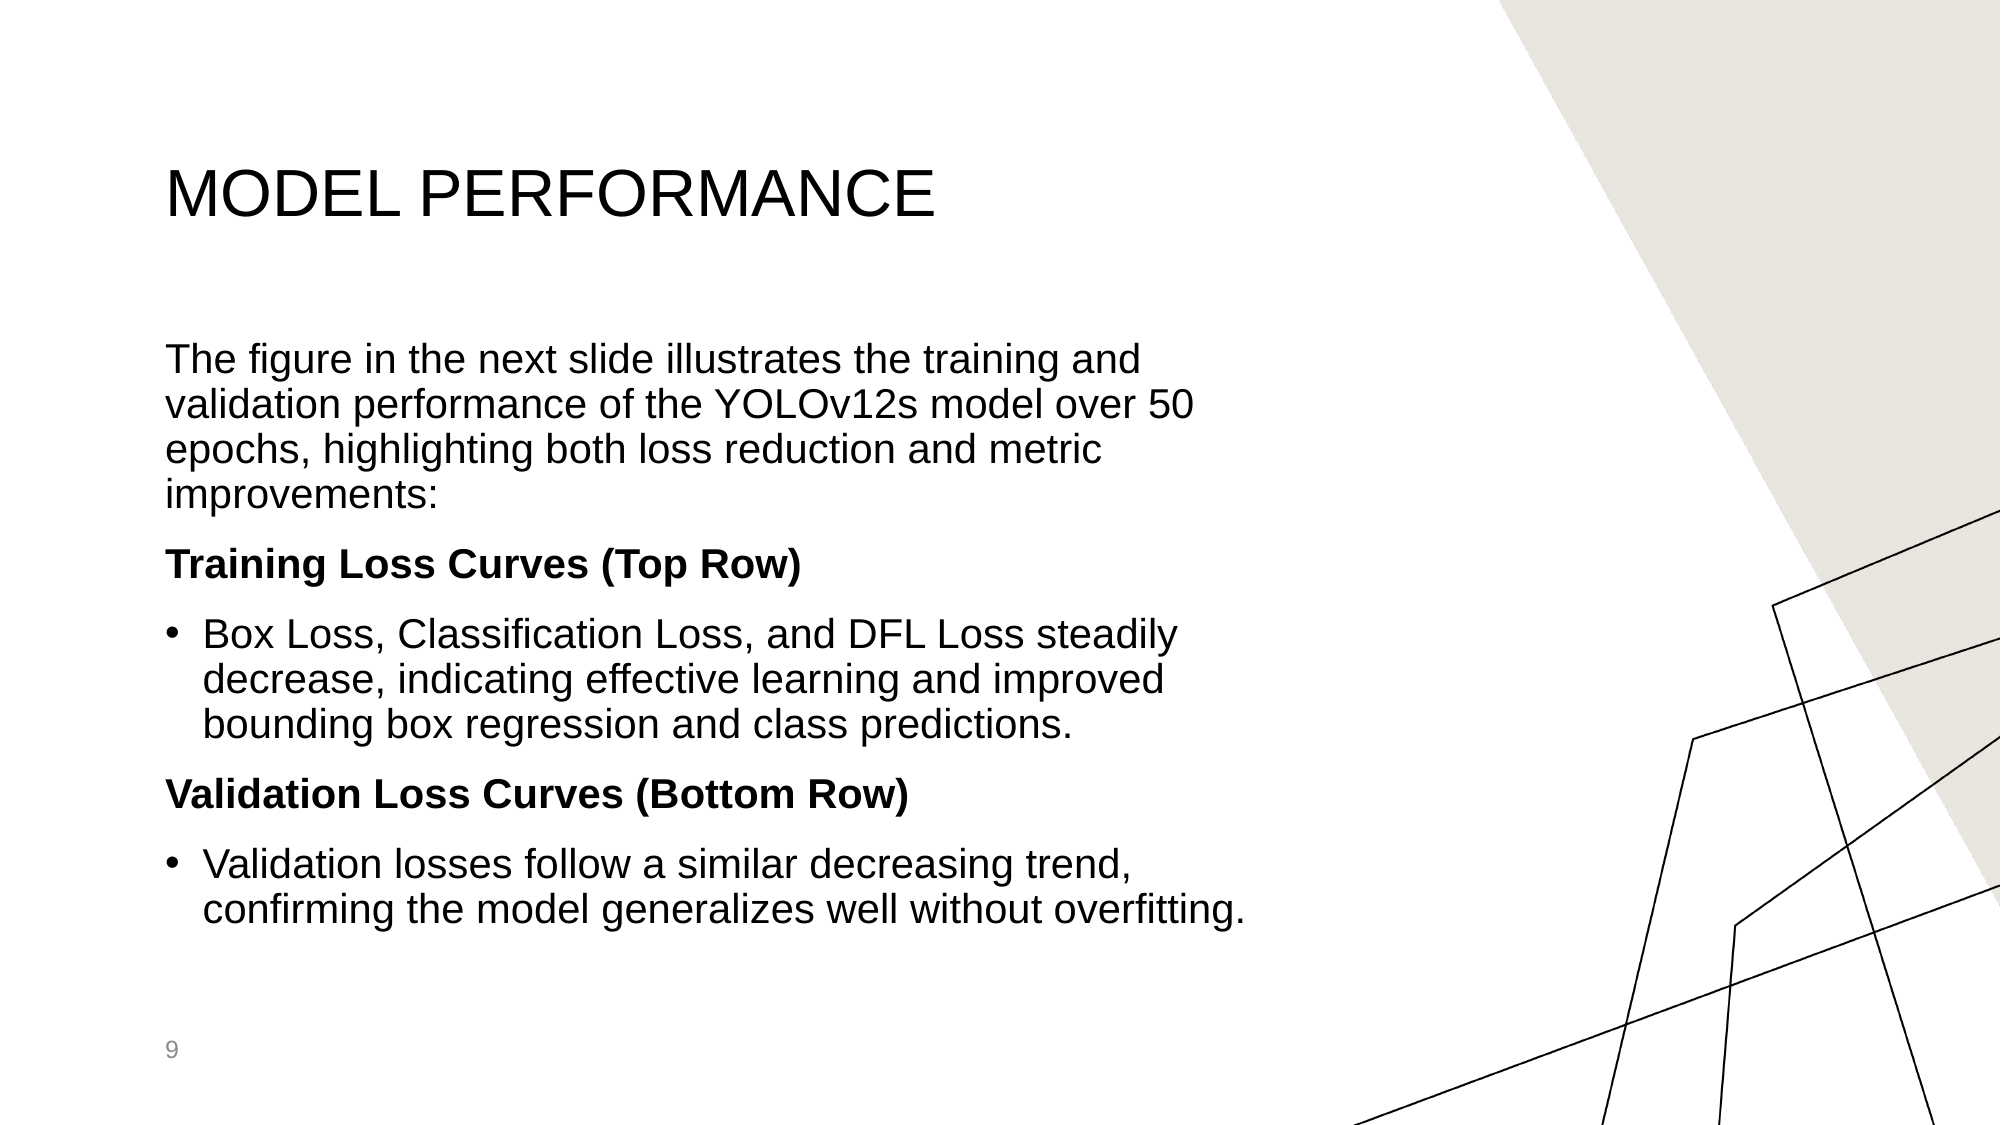

# Model performance
The figure in the next slide illustrates the training and validation performance of the YOLOv12s model over 50 epochs, highlighting both loss reduction and metric improvements:
Training Loss Curves (Top Row)
Box Loss, Classification Loss, and DFL Loss steadily decrease, indicating effective learning and improved bounding box regression and class predictions.
Validation Loss Curves (Bottom Row)
Validation losses follow a similar decreasing trend, confirming the model generalizes well without overfitting.
9